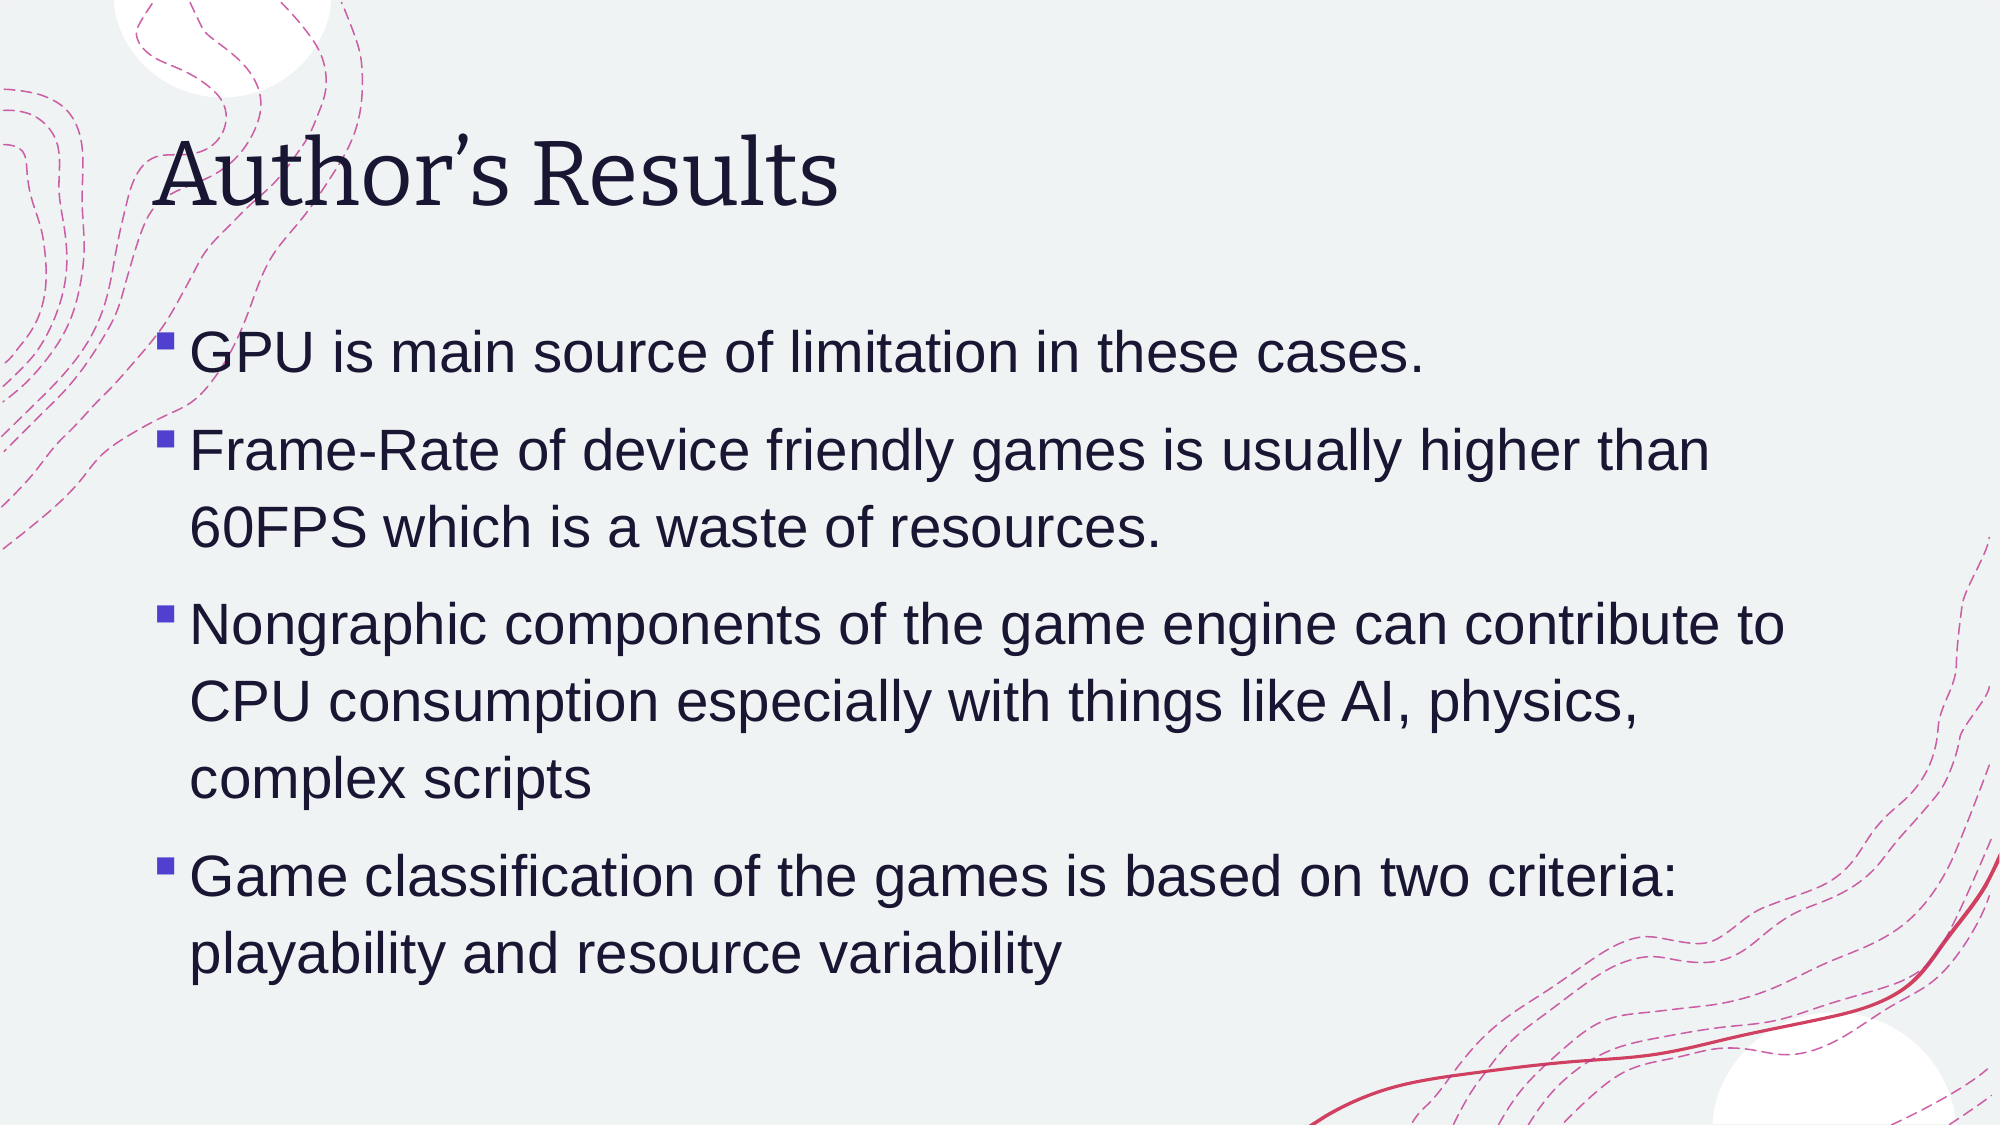

# Author’s Results
GPU is main source of limitation in these cases.
Frame-Rate of device friendly games is usually higher than 60FPS which is a waste of resources.
Nongraphic components of the game engine can contribute to CPU consumption especially with things like AI, physics, complex scripts
Game classification of the games is based on two criteria: playability and resource variability